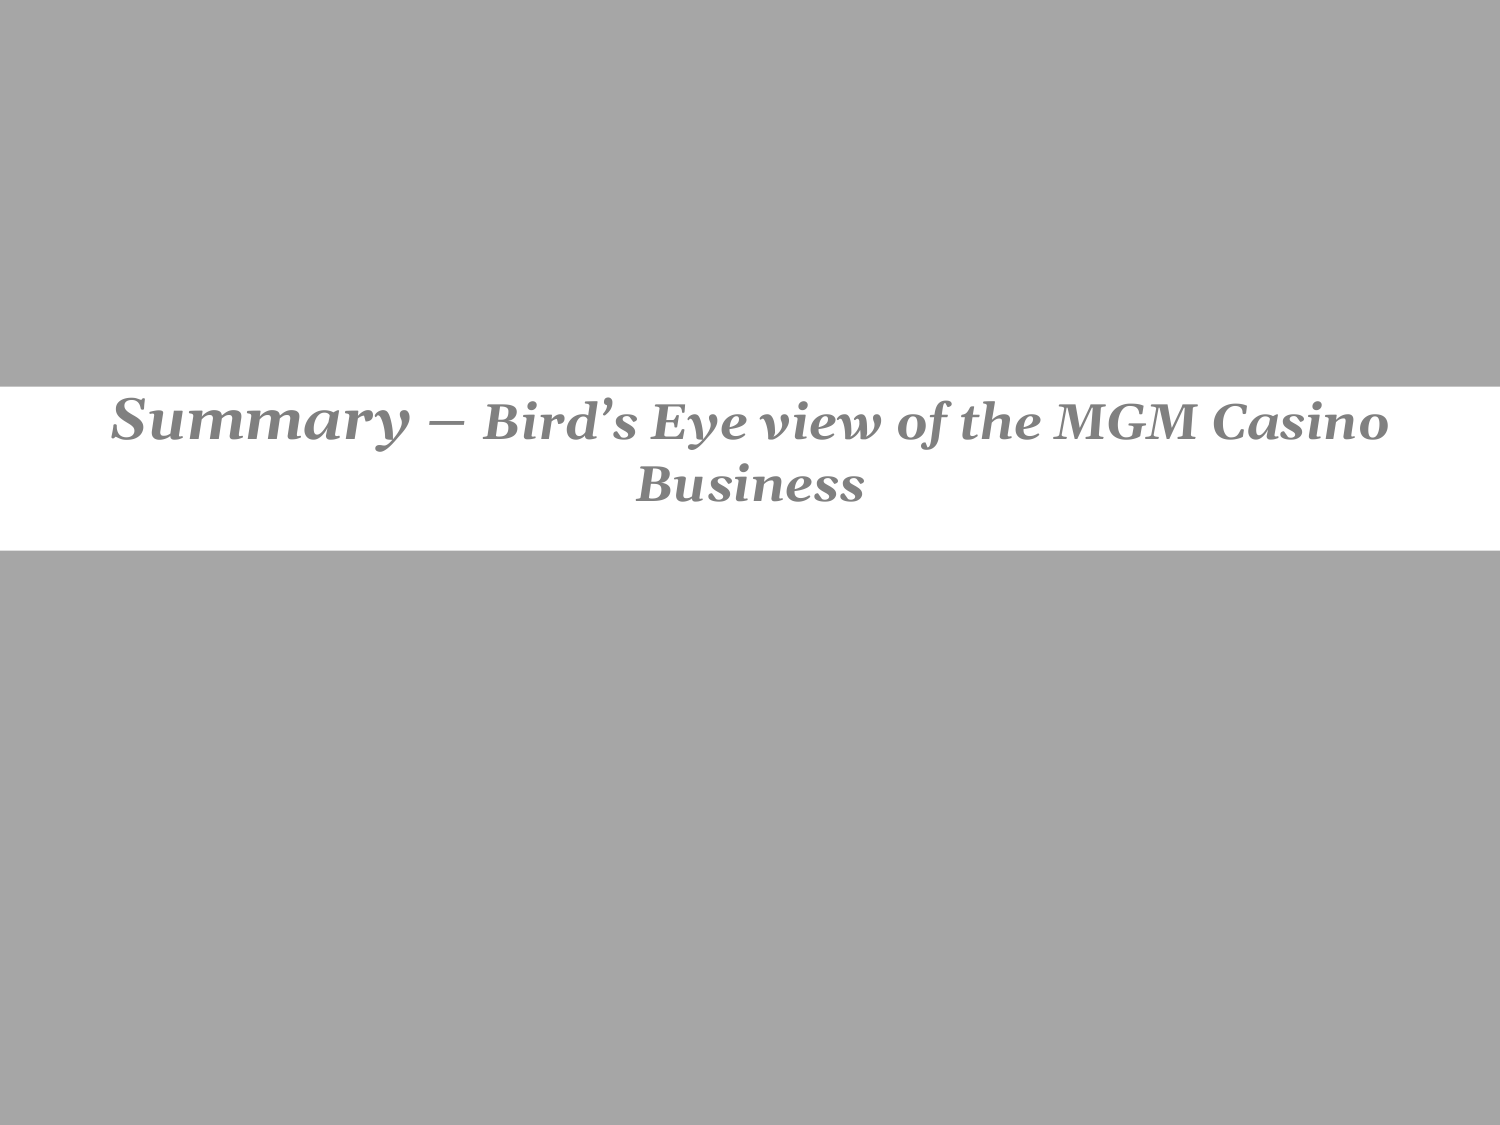

Summary – Bird’s Eye view of the MGM Casino Business